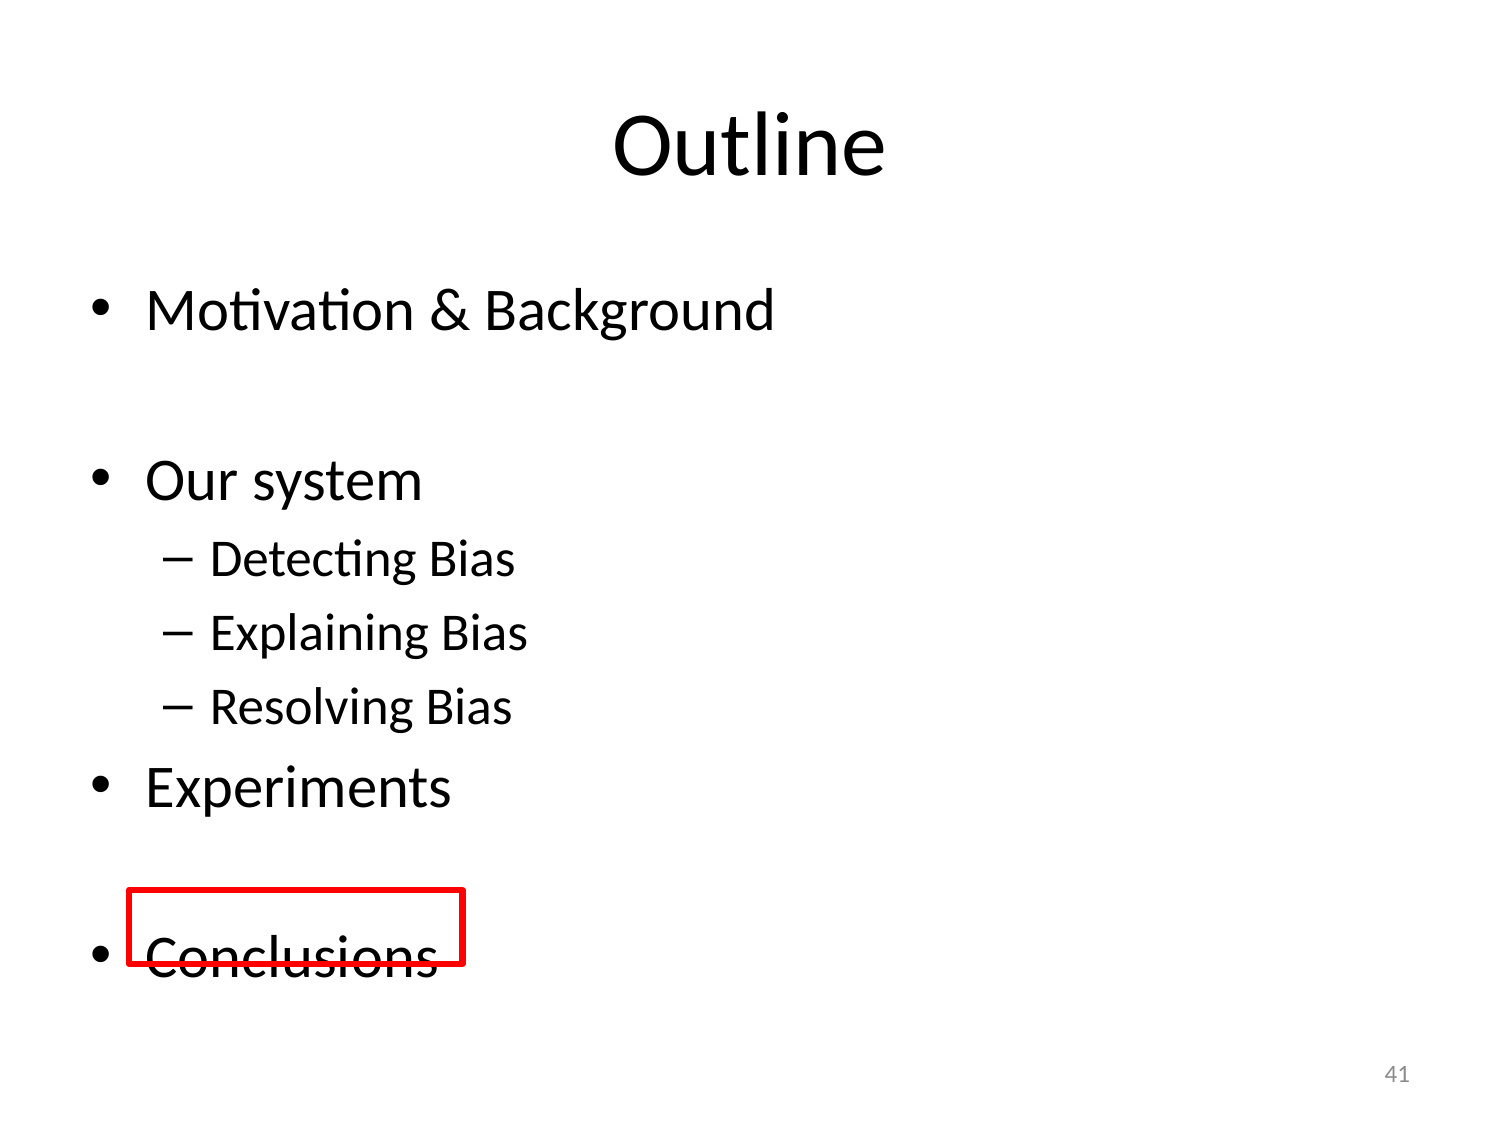

# Outline
Motivation & Background

Our system
Detecting Bias
Explaining Bias
Resolving Bias
Experiments

Conclusions

41